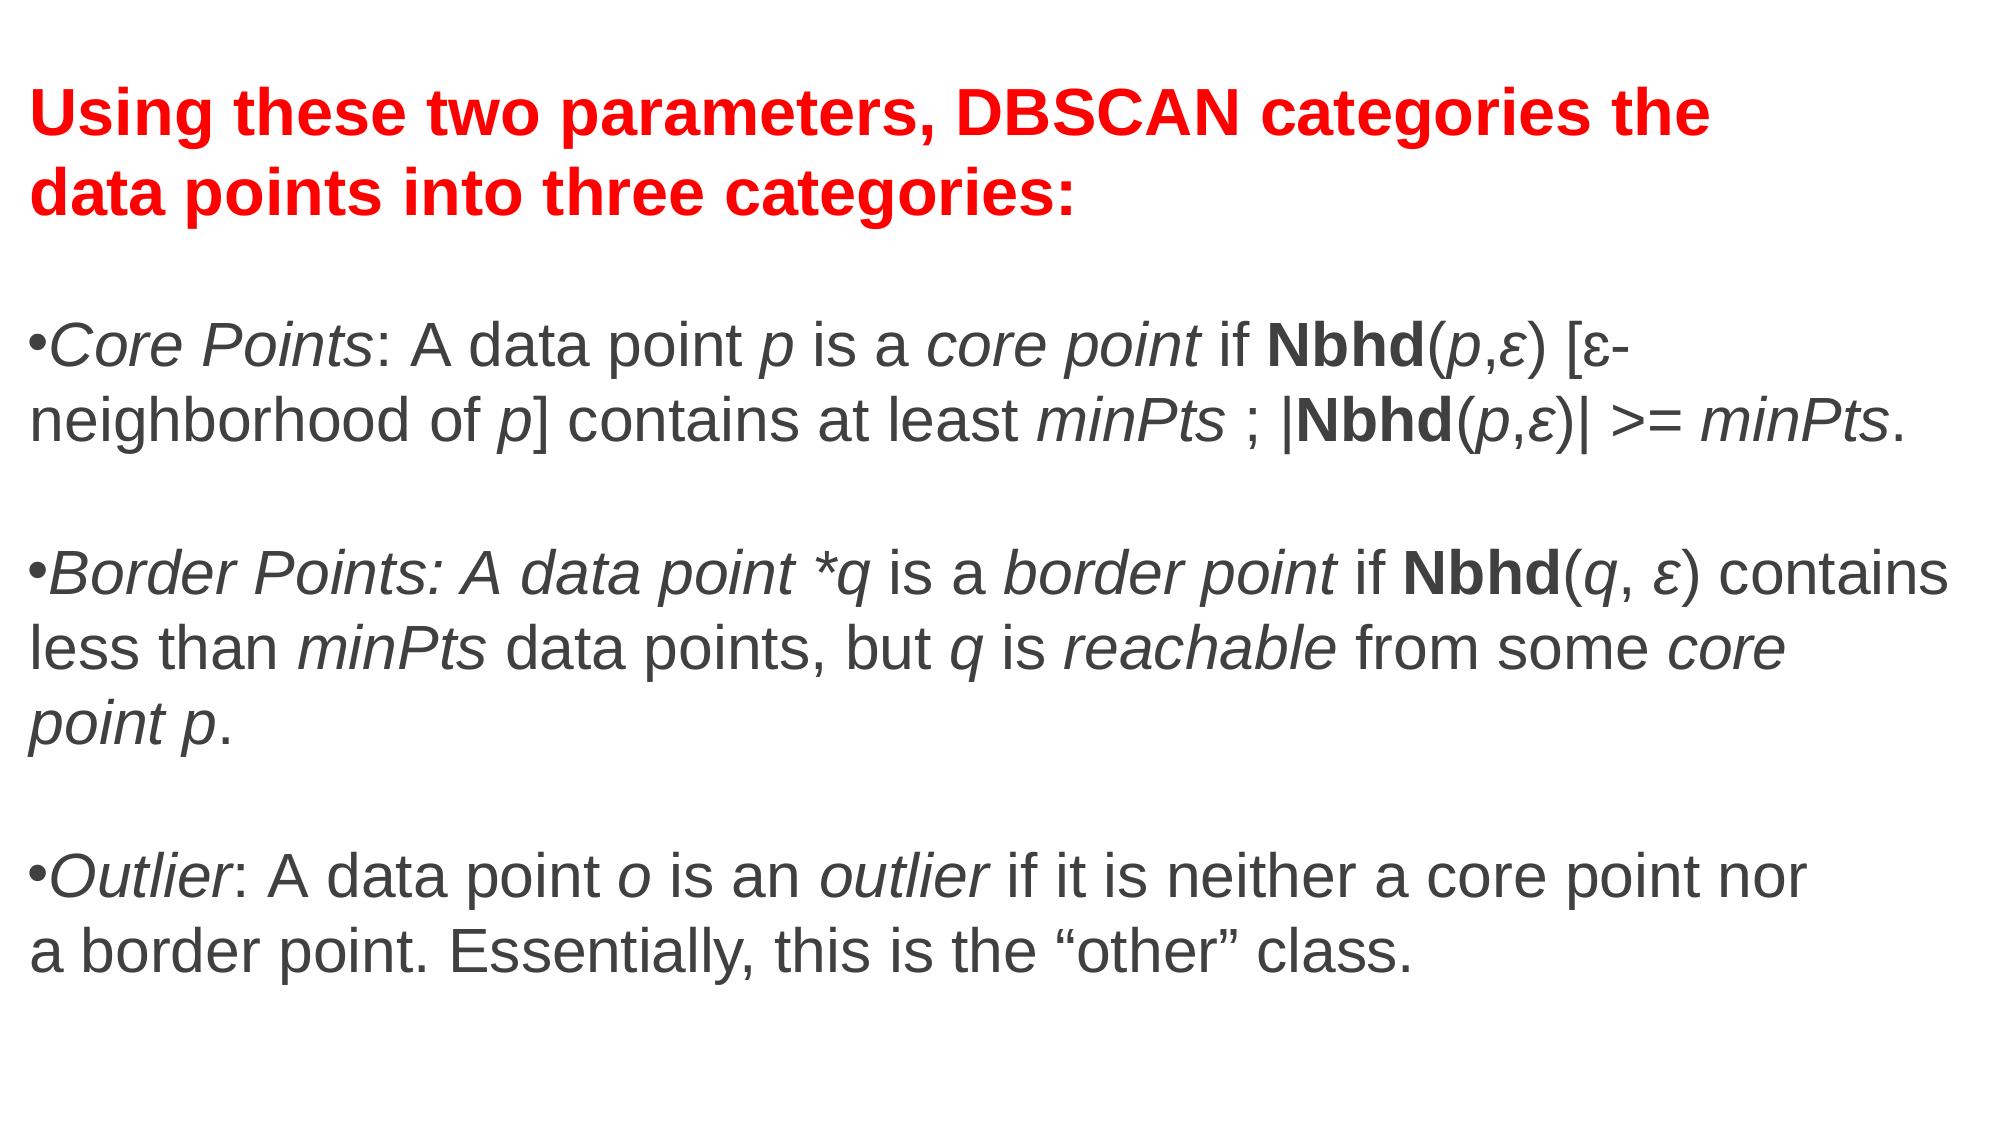

# Using these two parameters, DBSCAN categories the data points into three categories:
Core Points: A data point p is a core point if Nbhd(p,ɛ) [ɛ- neighborhood of p] contains at least minPts ; |Nbhd(p,ɛ)| >= minPts.

Border Points: A data point *q is a border point if Nbhd(q, ɛ) contains less than minPts data points, but q is reachable from some core
point p.

Outlier: A data point o is an outlier if it is neither a core point nor a border point. Essentially, this is the “other” class.